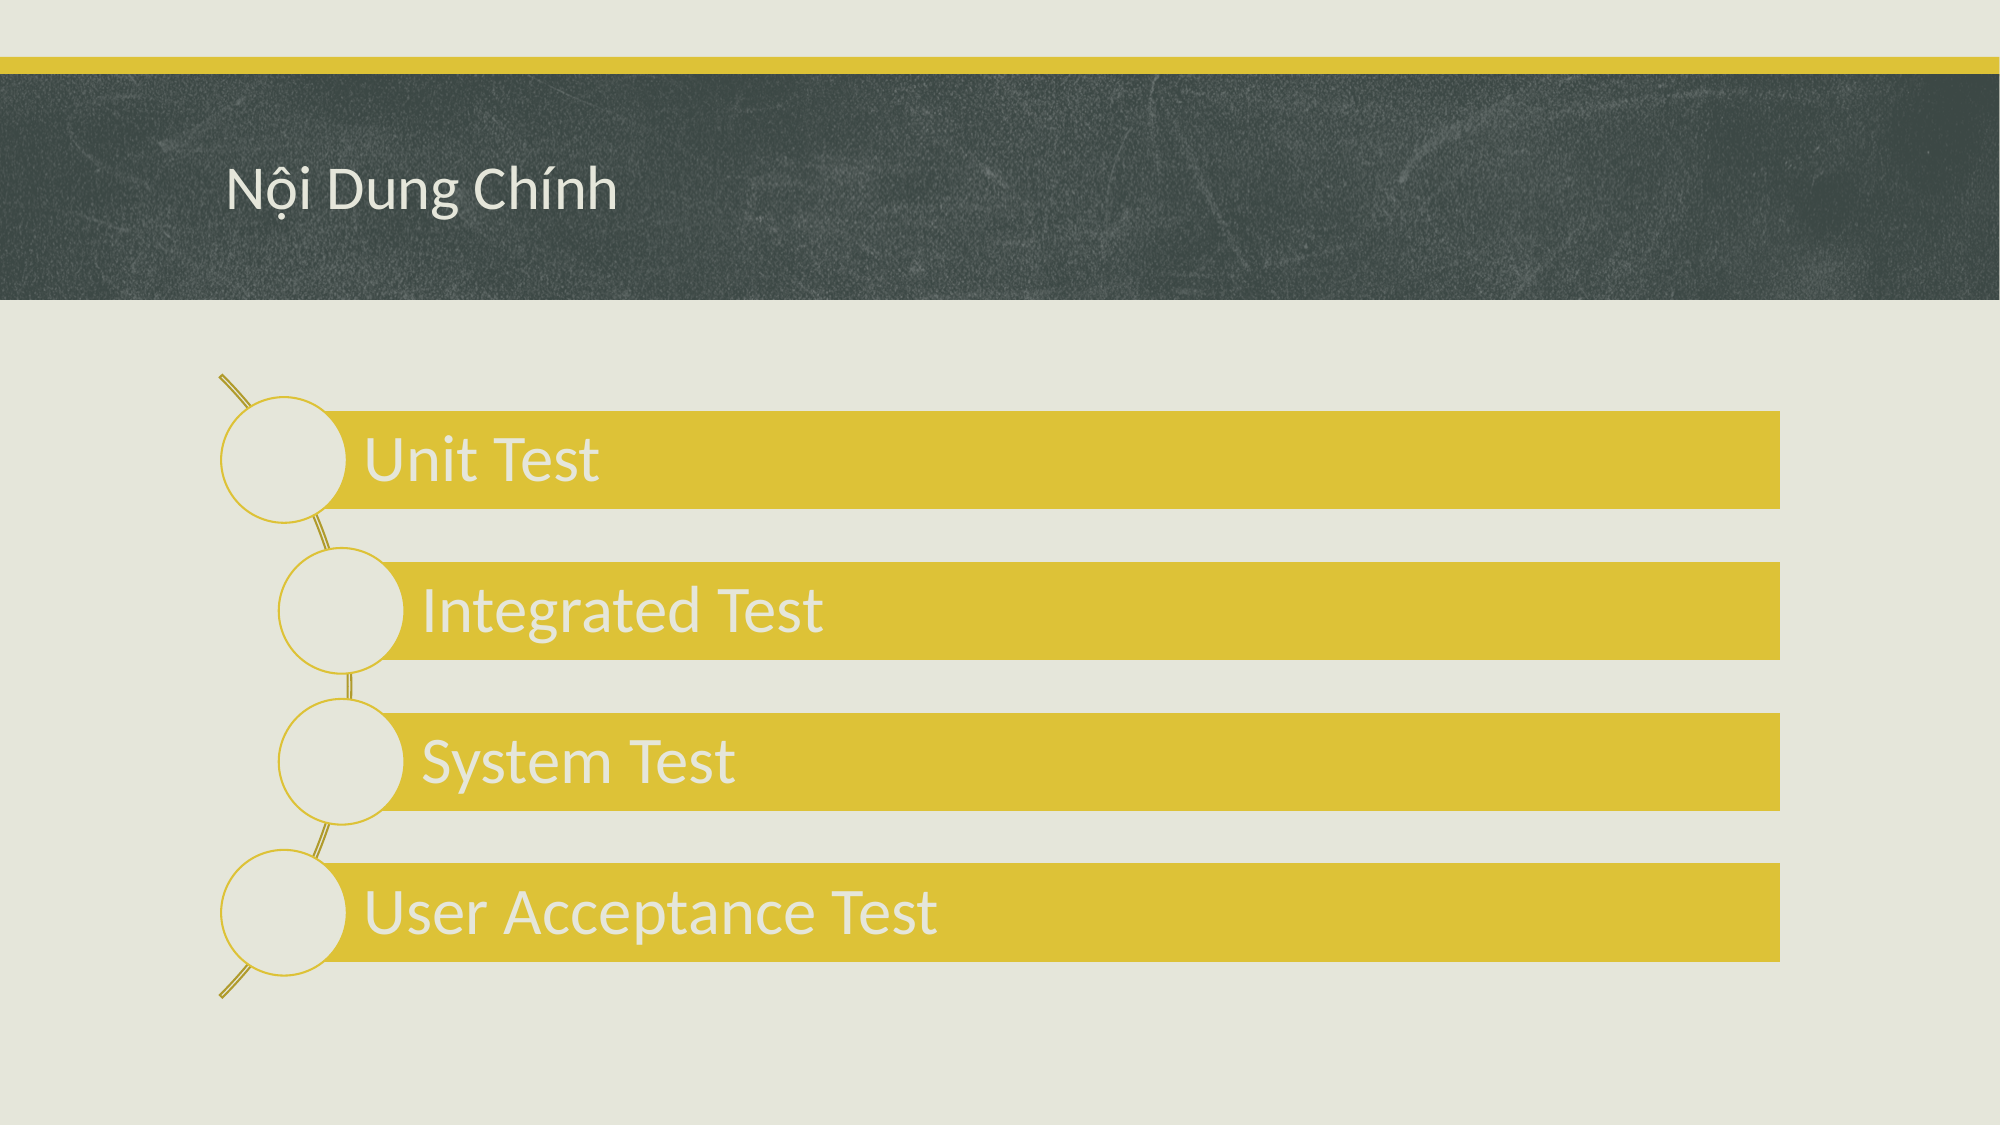

# Nội Dung Chính
Unit Test
Integrated Test
System Test
User Acceptance Test